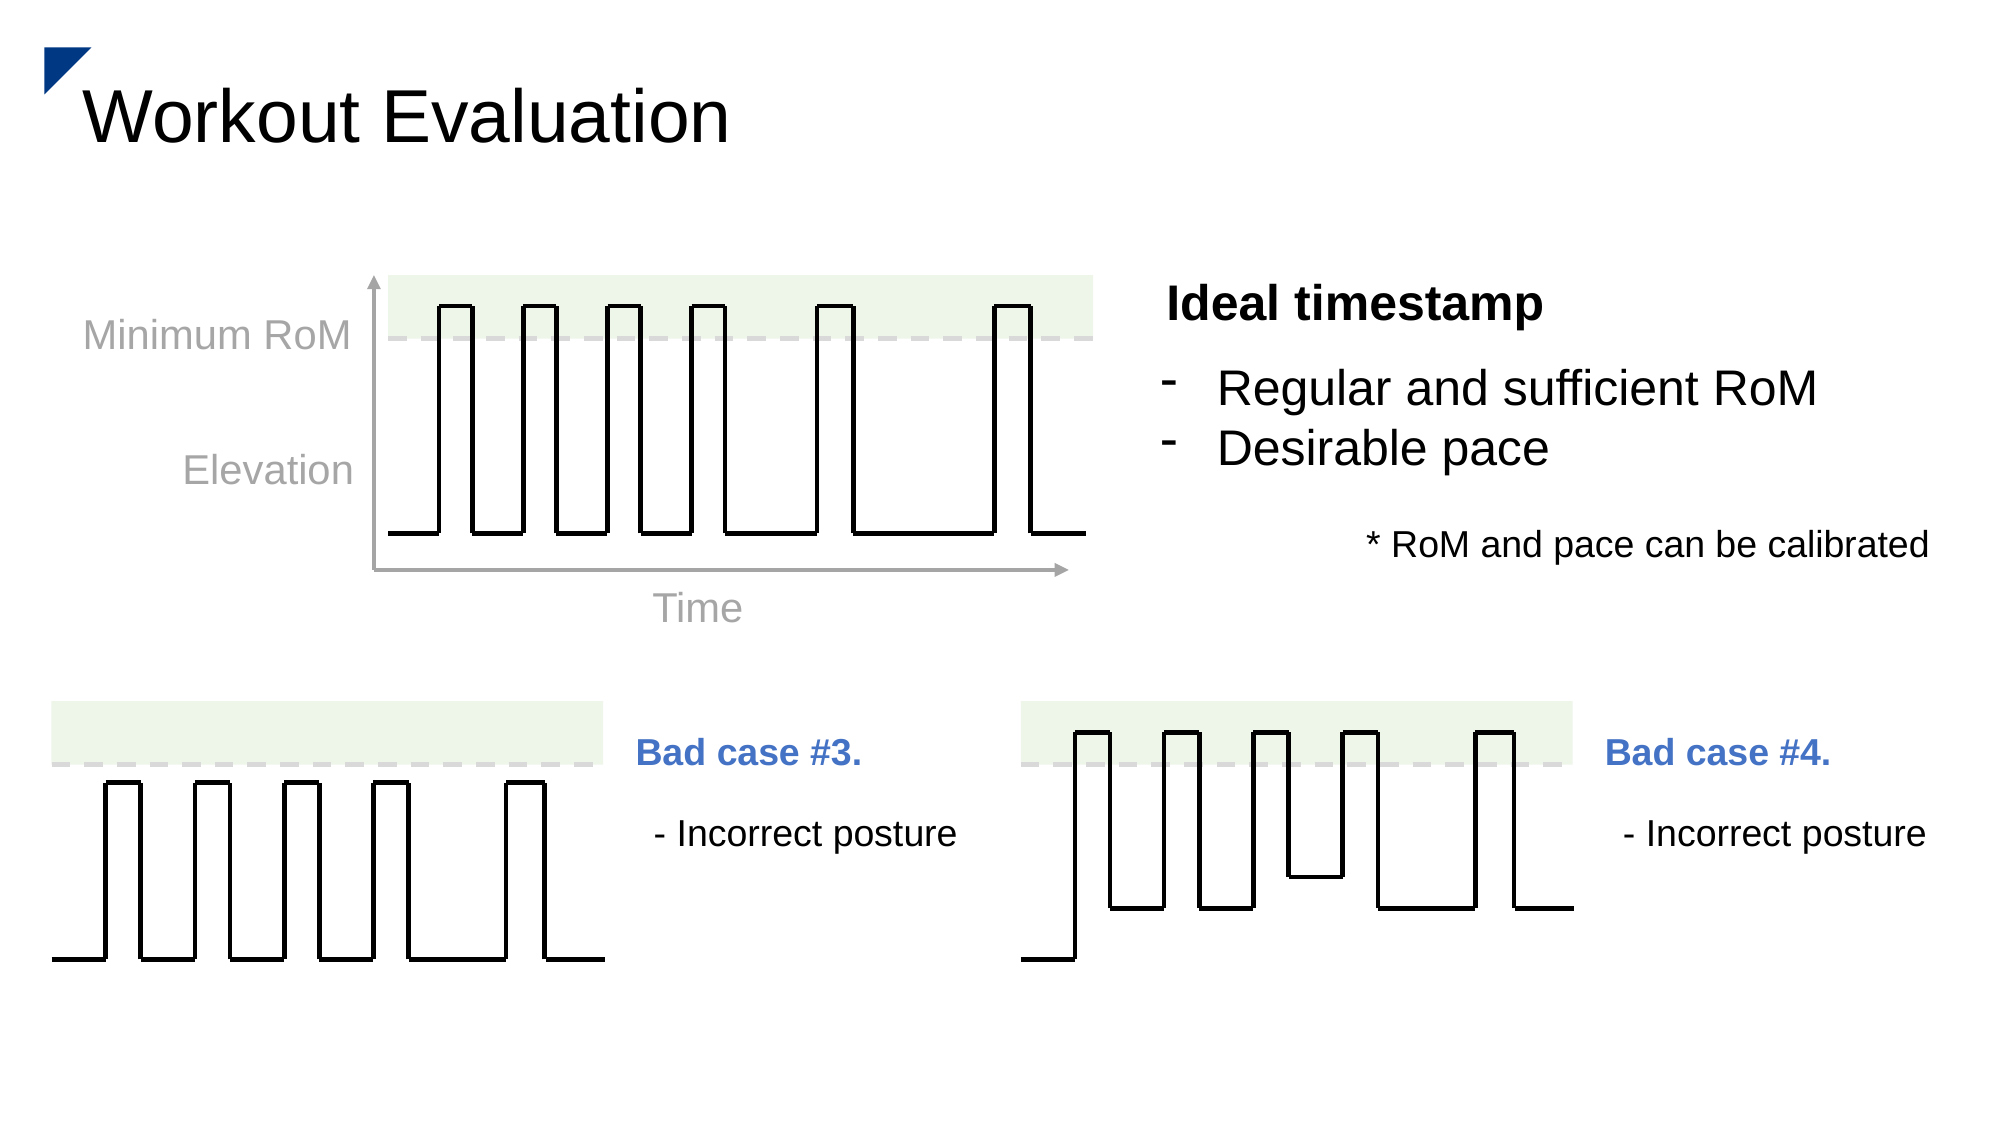

Workout Evaluation
Ideal timestamp

Minimum RoM
Regular and sufficient RoM
Desirable pace
* RoM and pace can be calibrated
Elevation
Time

Bad case #3.
- Incorrect posture

Bad case #4.
- Incorrect posture